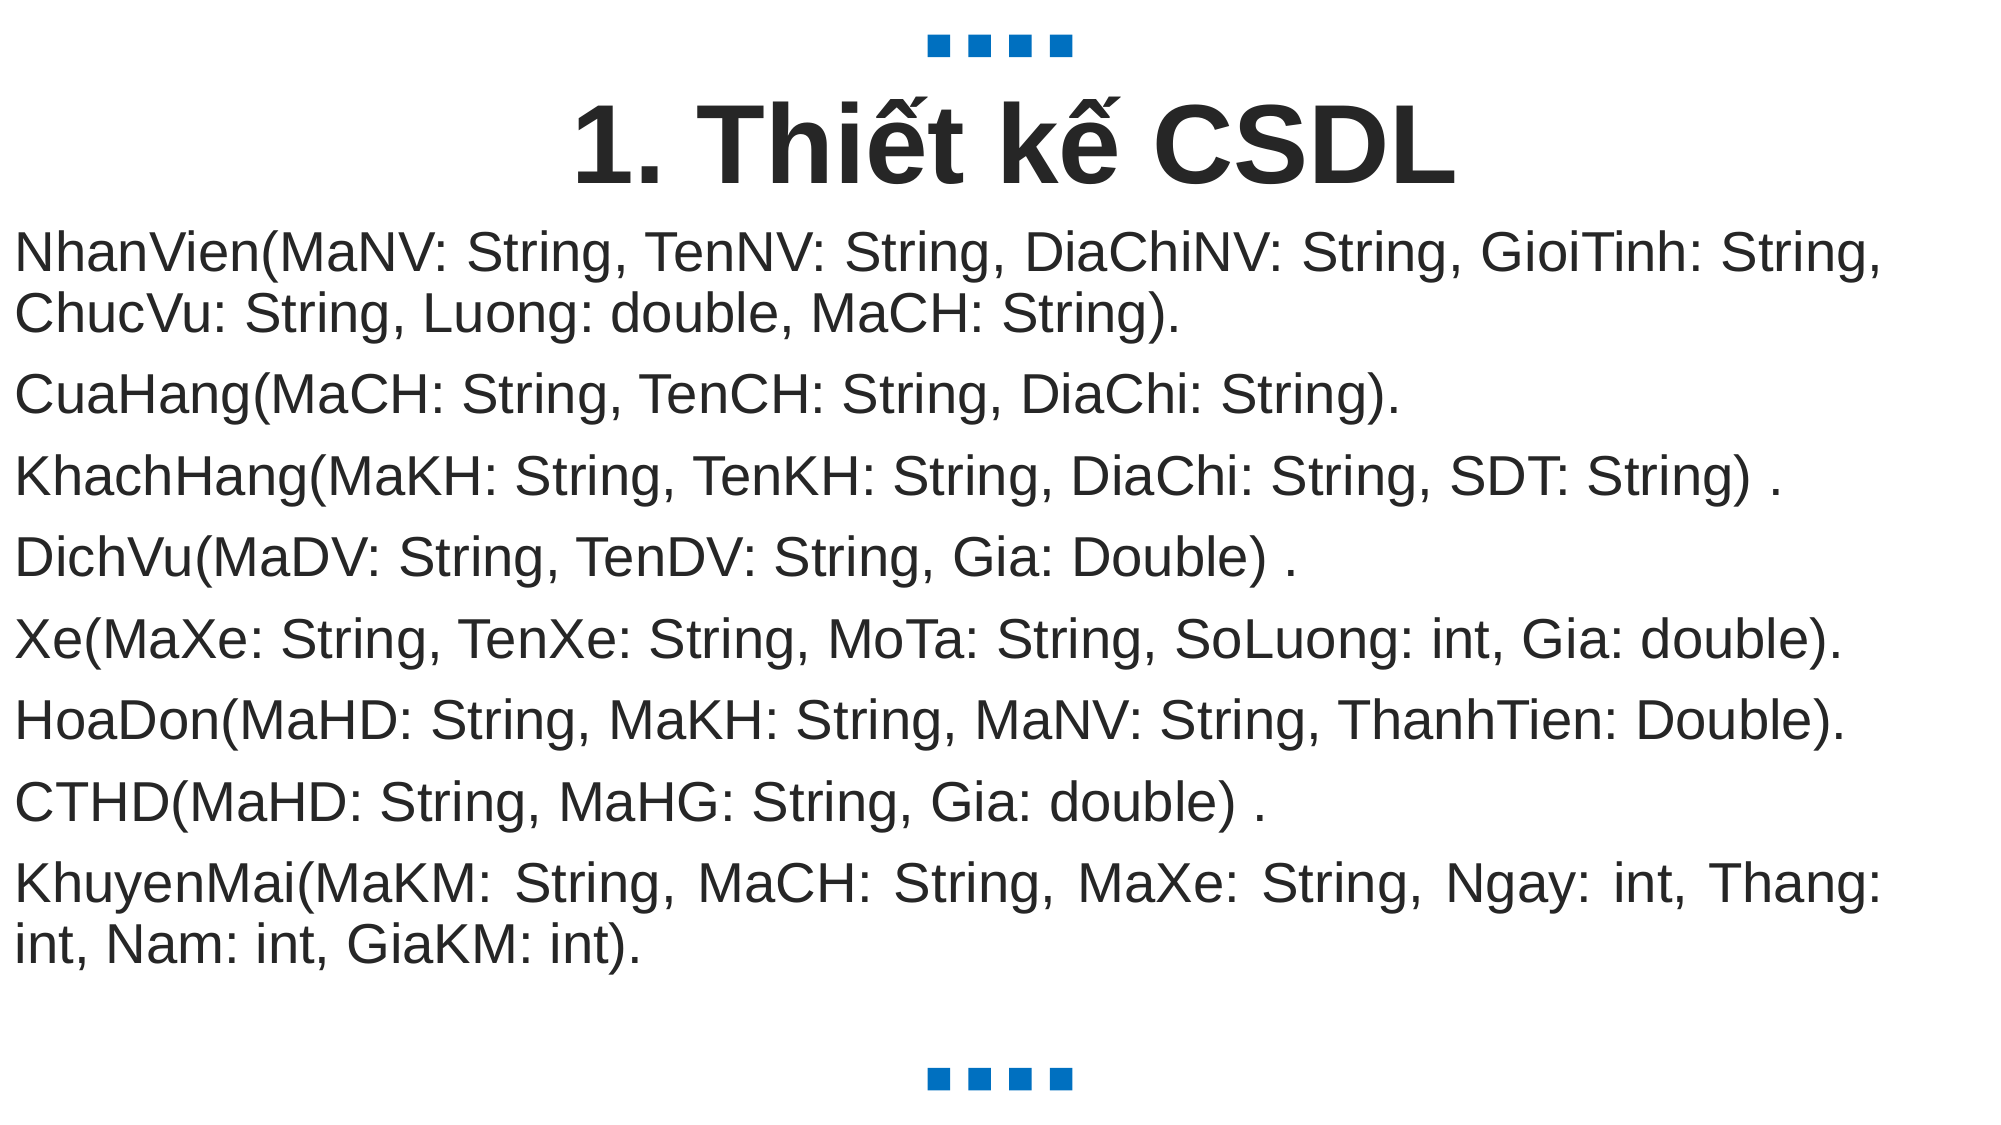

1. Thiết kế CSDL
NhanVien(MaNV: String, TenNV: String, DiaChiNV: String, GioiTinh: String, ChucVu: String, Luong: double, MaCH: String).
CuaHang(MaCH: String, TenCH: String, DiaChi: String).
KhachHang(MaKH: String, TenKH: String, DiaChi: String, SDT: String) .
DichVu(MaDV: String, TenDV: String, Gia: Double) .
Xe(MaXe: String, TenXe: String, MoTa: String, SoLuong: int, Gia: double).
HoaDon(MaHD: String, MaKH: String, MaNV: String, ThanhTien: Double).
CTHD(MaHD: String, MaHG: String, Gia: double) .
KhuyenMai(MaKM: String, MaCH: String, MaXe: String, Ngay: int, Thang: int, Nam: int, GiaKM: int).